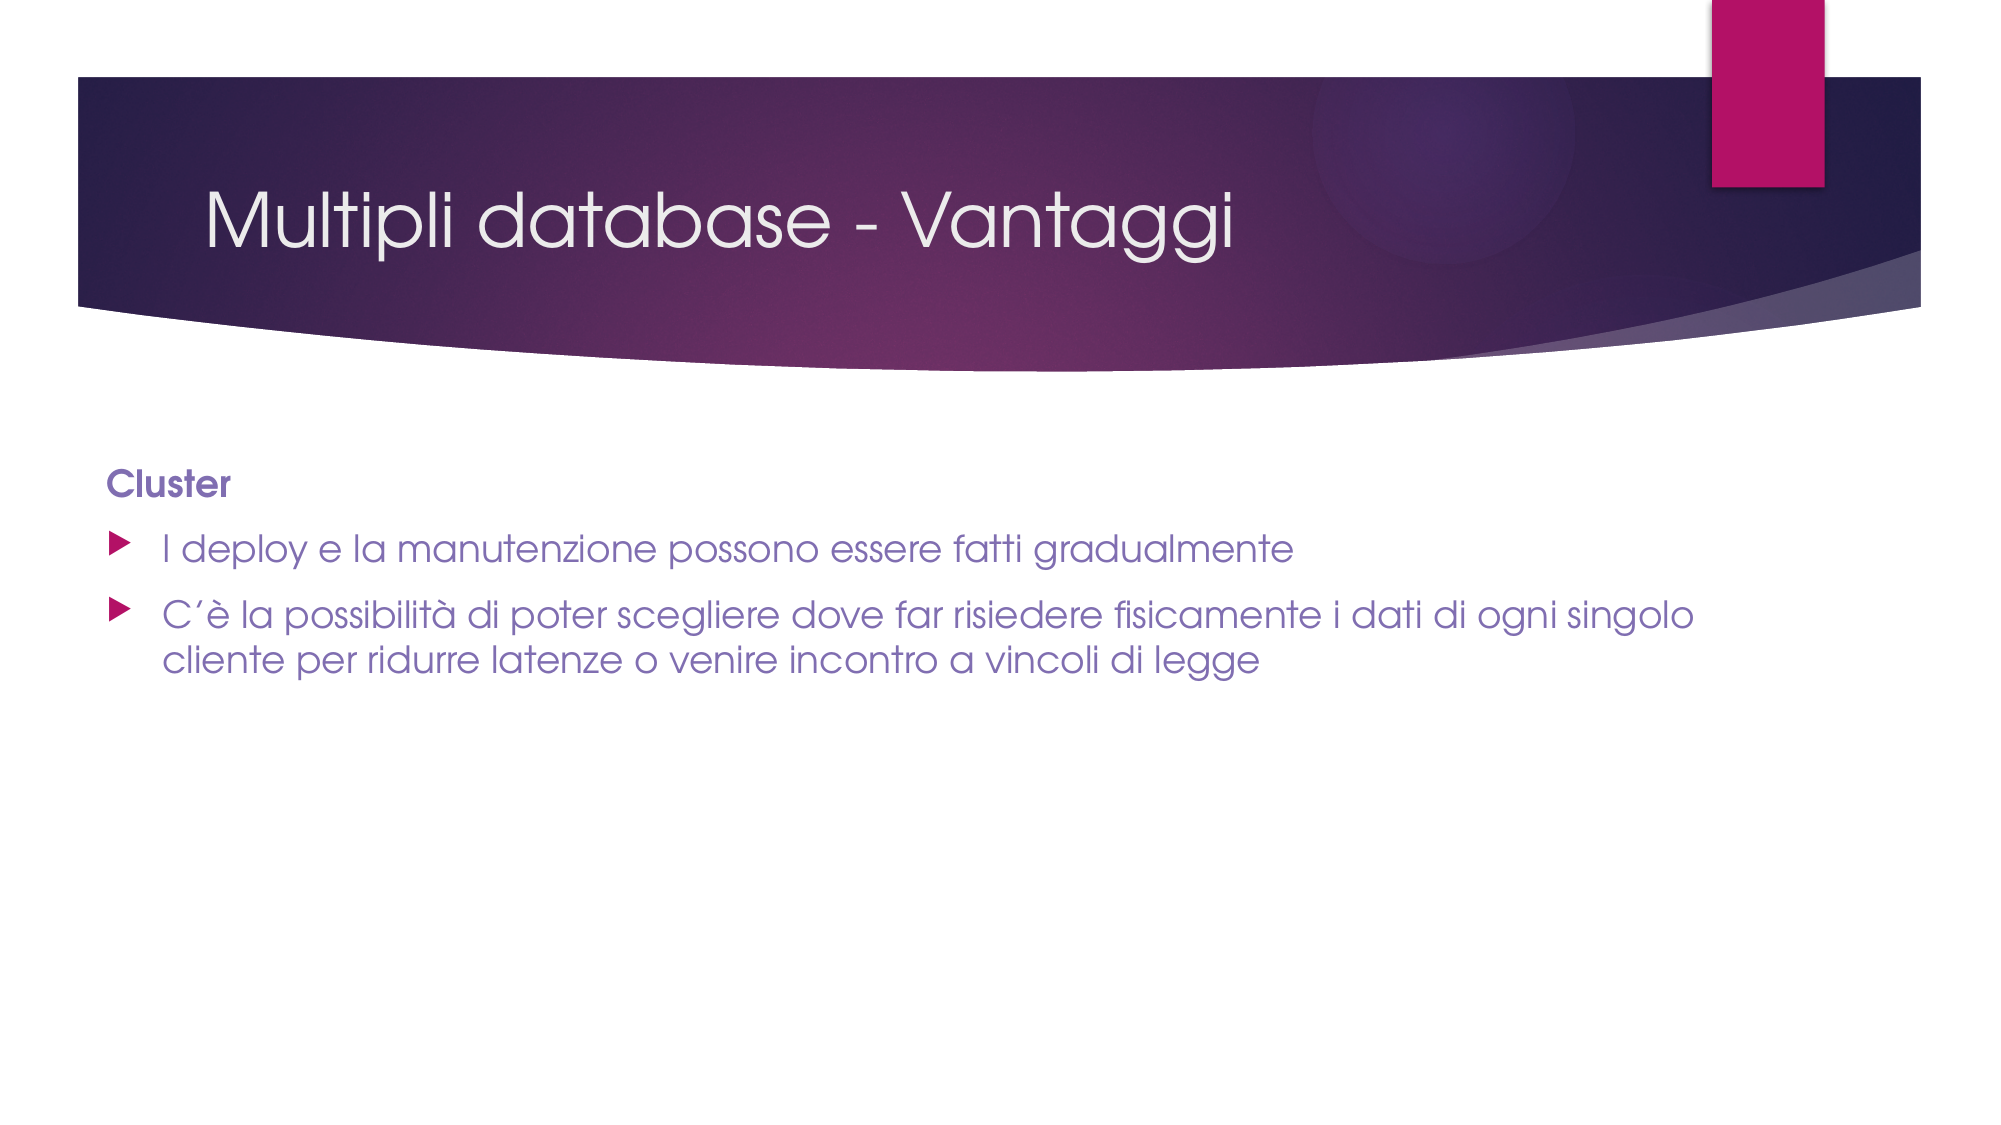

# Multipli database - Vantaggi
Cluster
I deploy e la manutenzione possono essere fatti gradualmente
C’è la possibilità di poter scegliere dove far risiedere fisicamente i dati di ogni singolo cliente per ridurre latenze o venire incontro a vincoli di legge